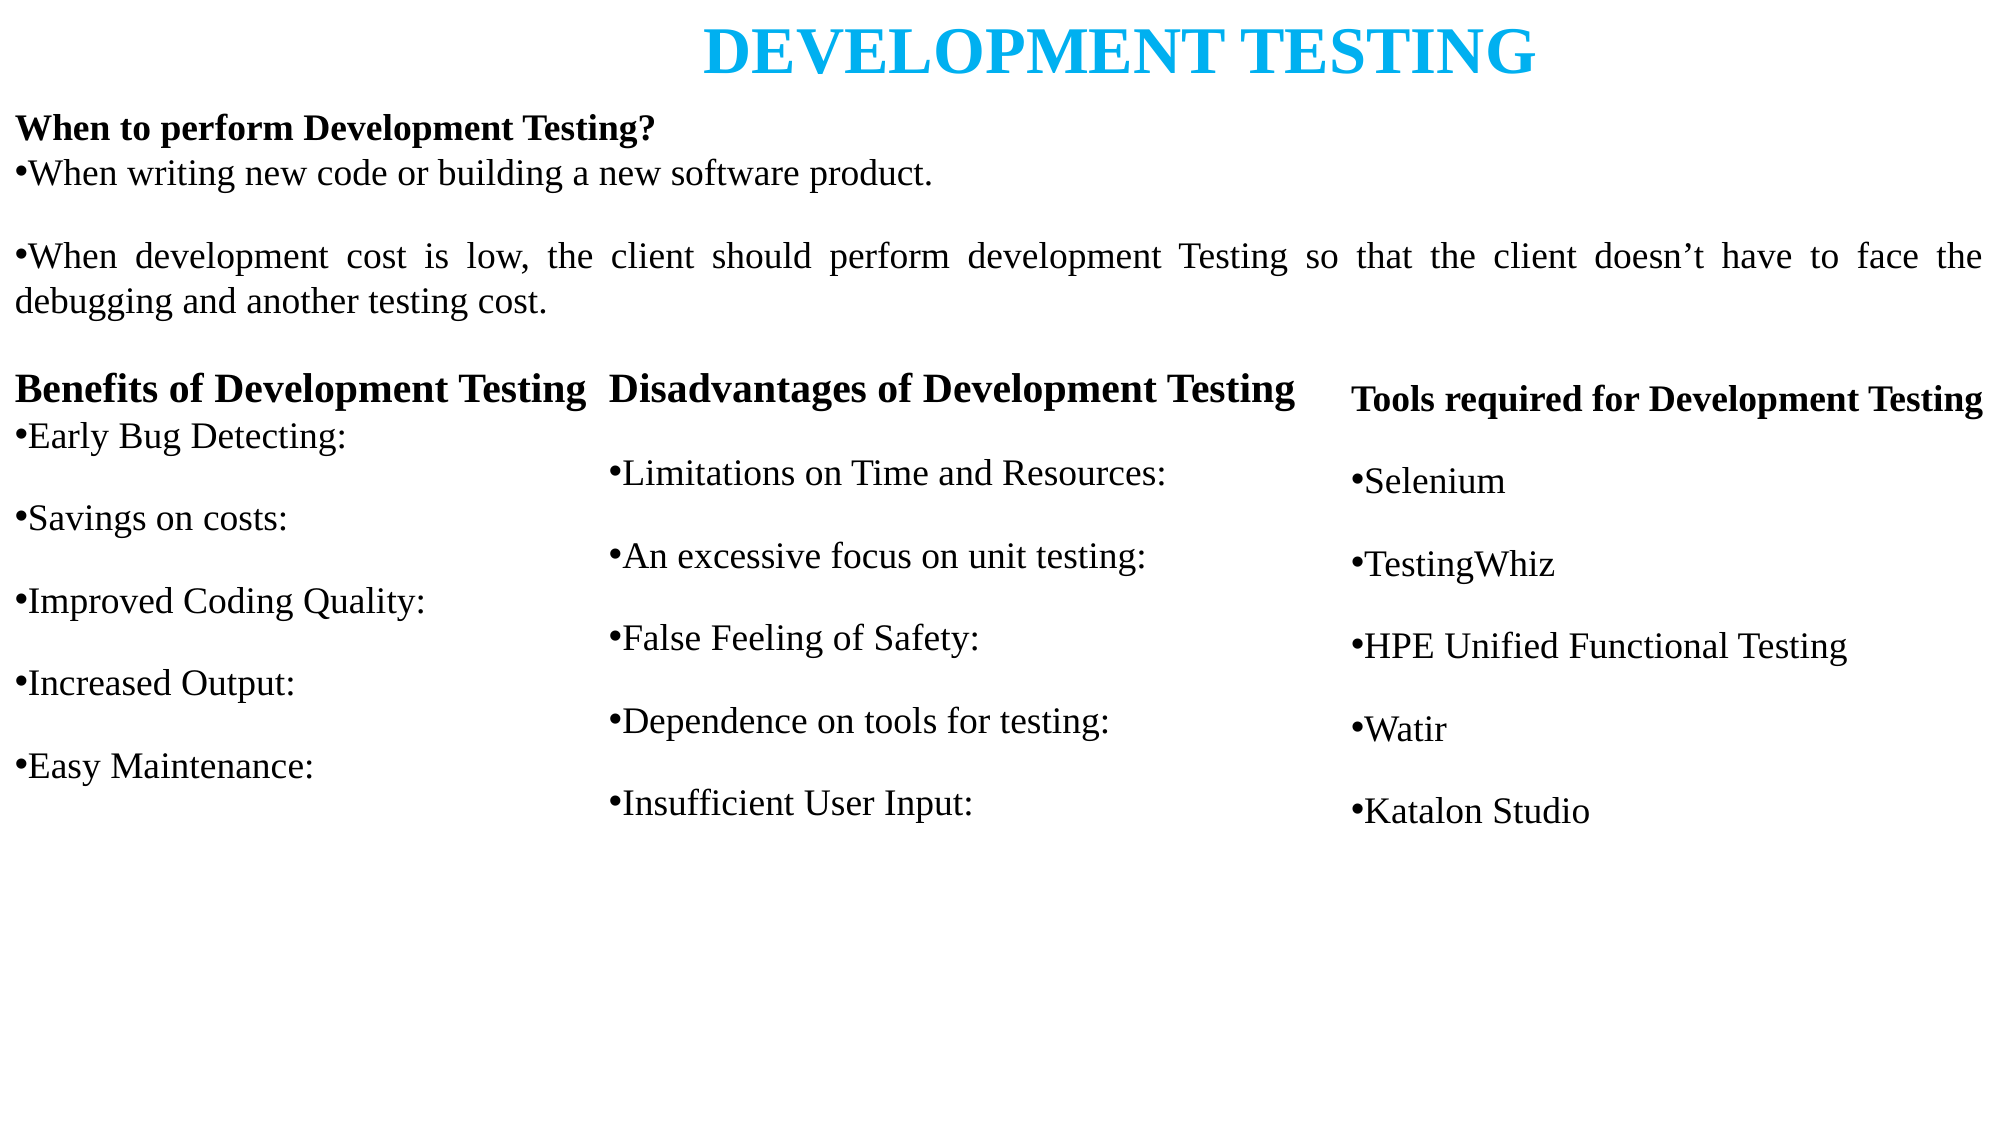

DEVELOPMENT TESTING
When to perform Development Testing?
When writing new code or building a new software product.
When development cost is low, the client should perform development Testing so that the client doesn’t have to face the debugging and another testing cost.
Benefits of Development Testing
Early Bug Detecting:
Savings on costs:
Improved Coding Quality:
Increased Output:
Easy Maintenance:
Disadvantages of Development Testing
Limitations on Time and Resources:
An excessive focus on unit testing:
False Feeling of Safety:
Dependence on tools for testing:
Insufficient User Input:
Tools required for Development Testing
Selenium
TestingWhiz
HPE Unified Functional Testing
Watir
Katalon Studio